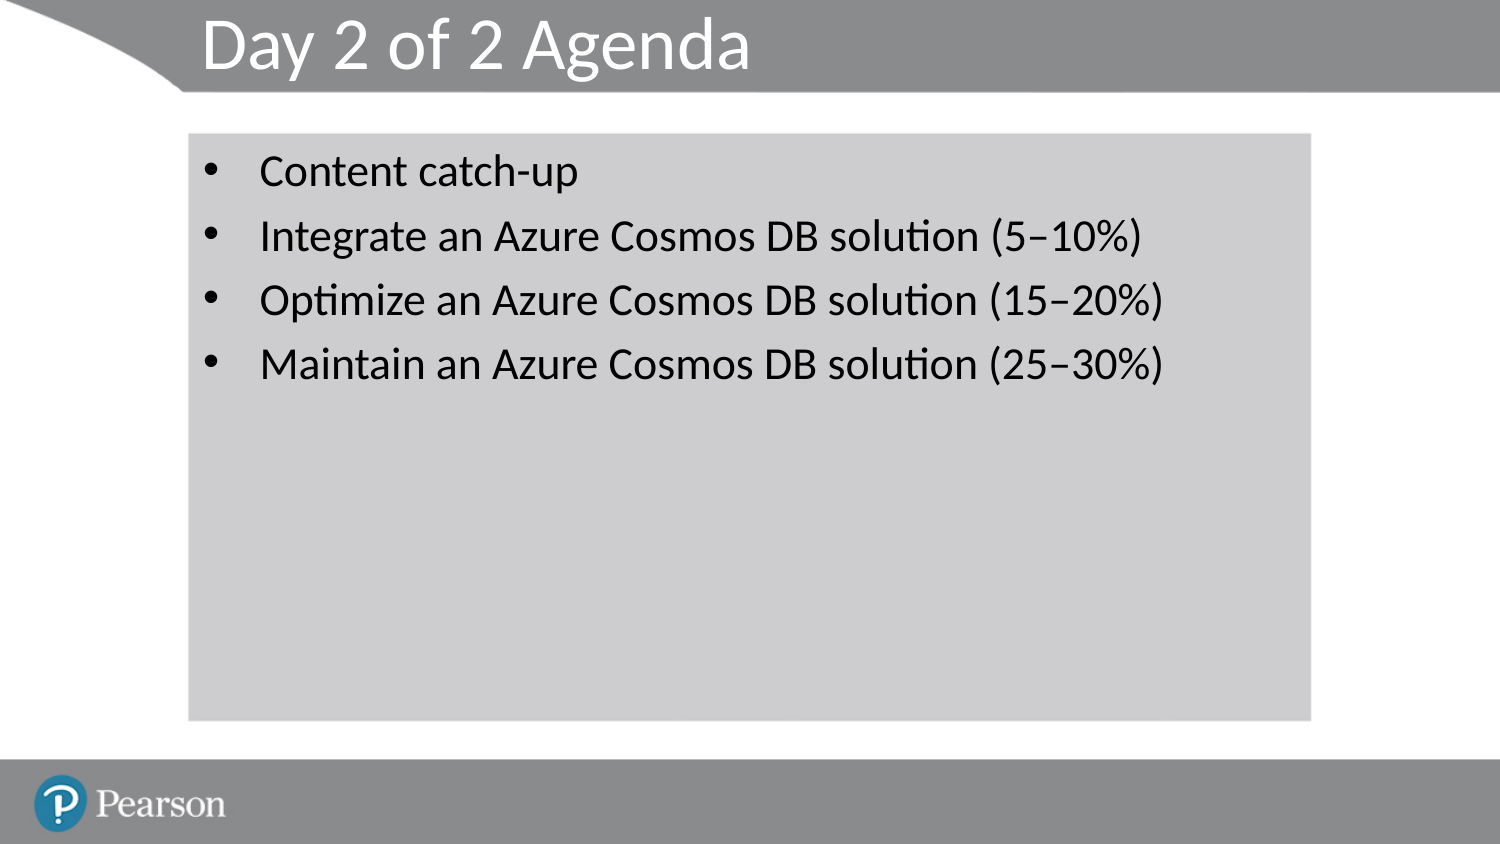

# Day 2 of 2 Agenda
Content catch-up
Integrate an Azure Cosmos DB solution (5–10%)
Optimize an Azure Cosmos DB solution (15–20%)
Maintain an Azure Cosmos DB solution (25–30%)